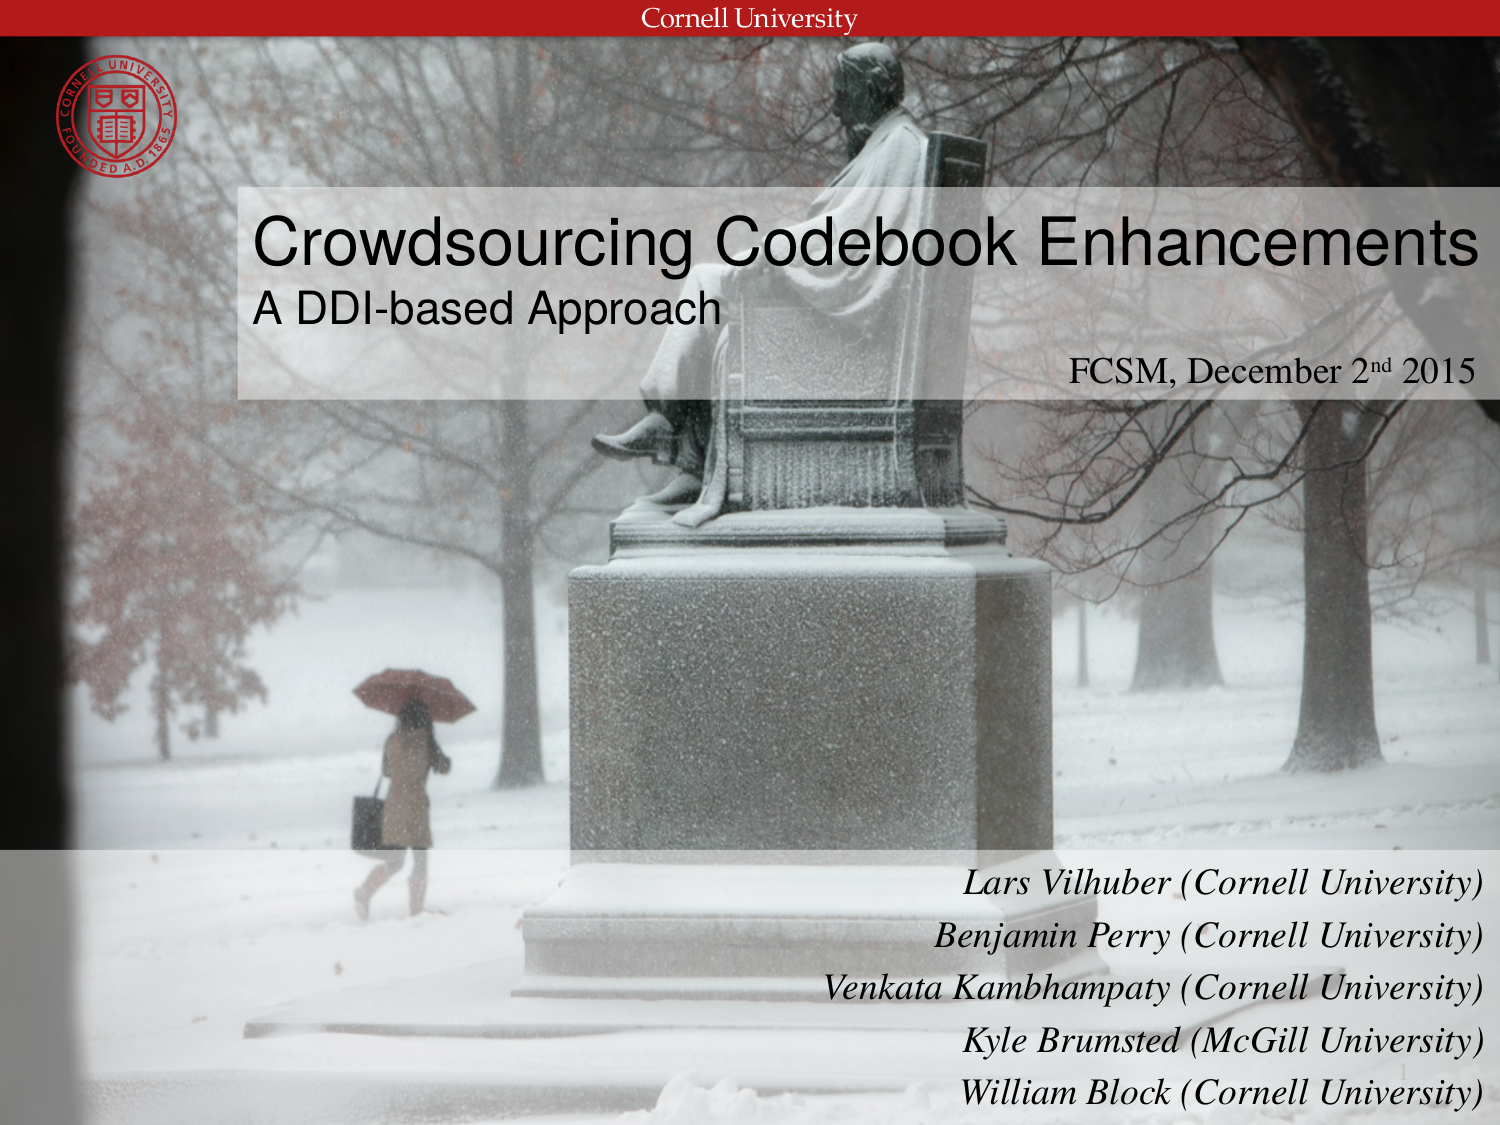

# Crowdsourcing Codebook Enhancements A DDI-based Approach
FCSM, December 2nd 2015
Lars Vilhuber (Cornell University)
Benjamin Perry (Cornell University)
Venkata Kambhampaty (Cornell University)
Kyle Brumsted (McGill University)
William Block (Cornell University)
1